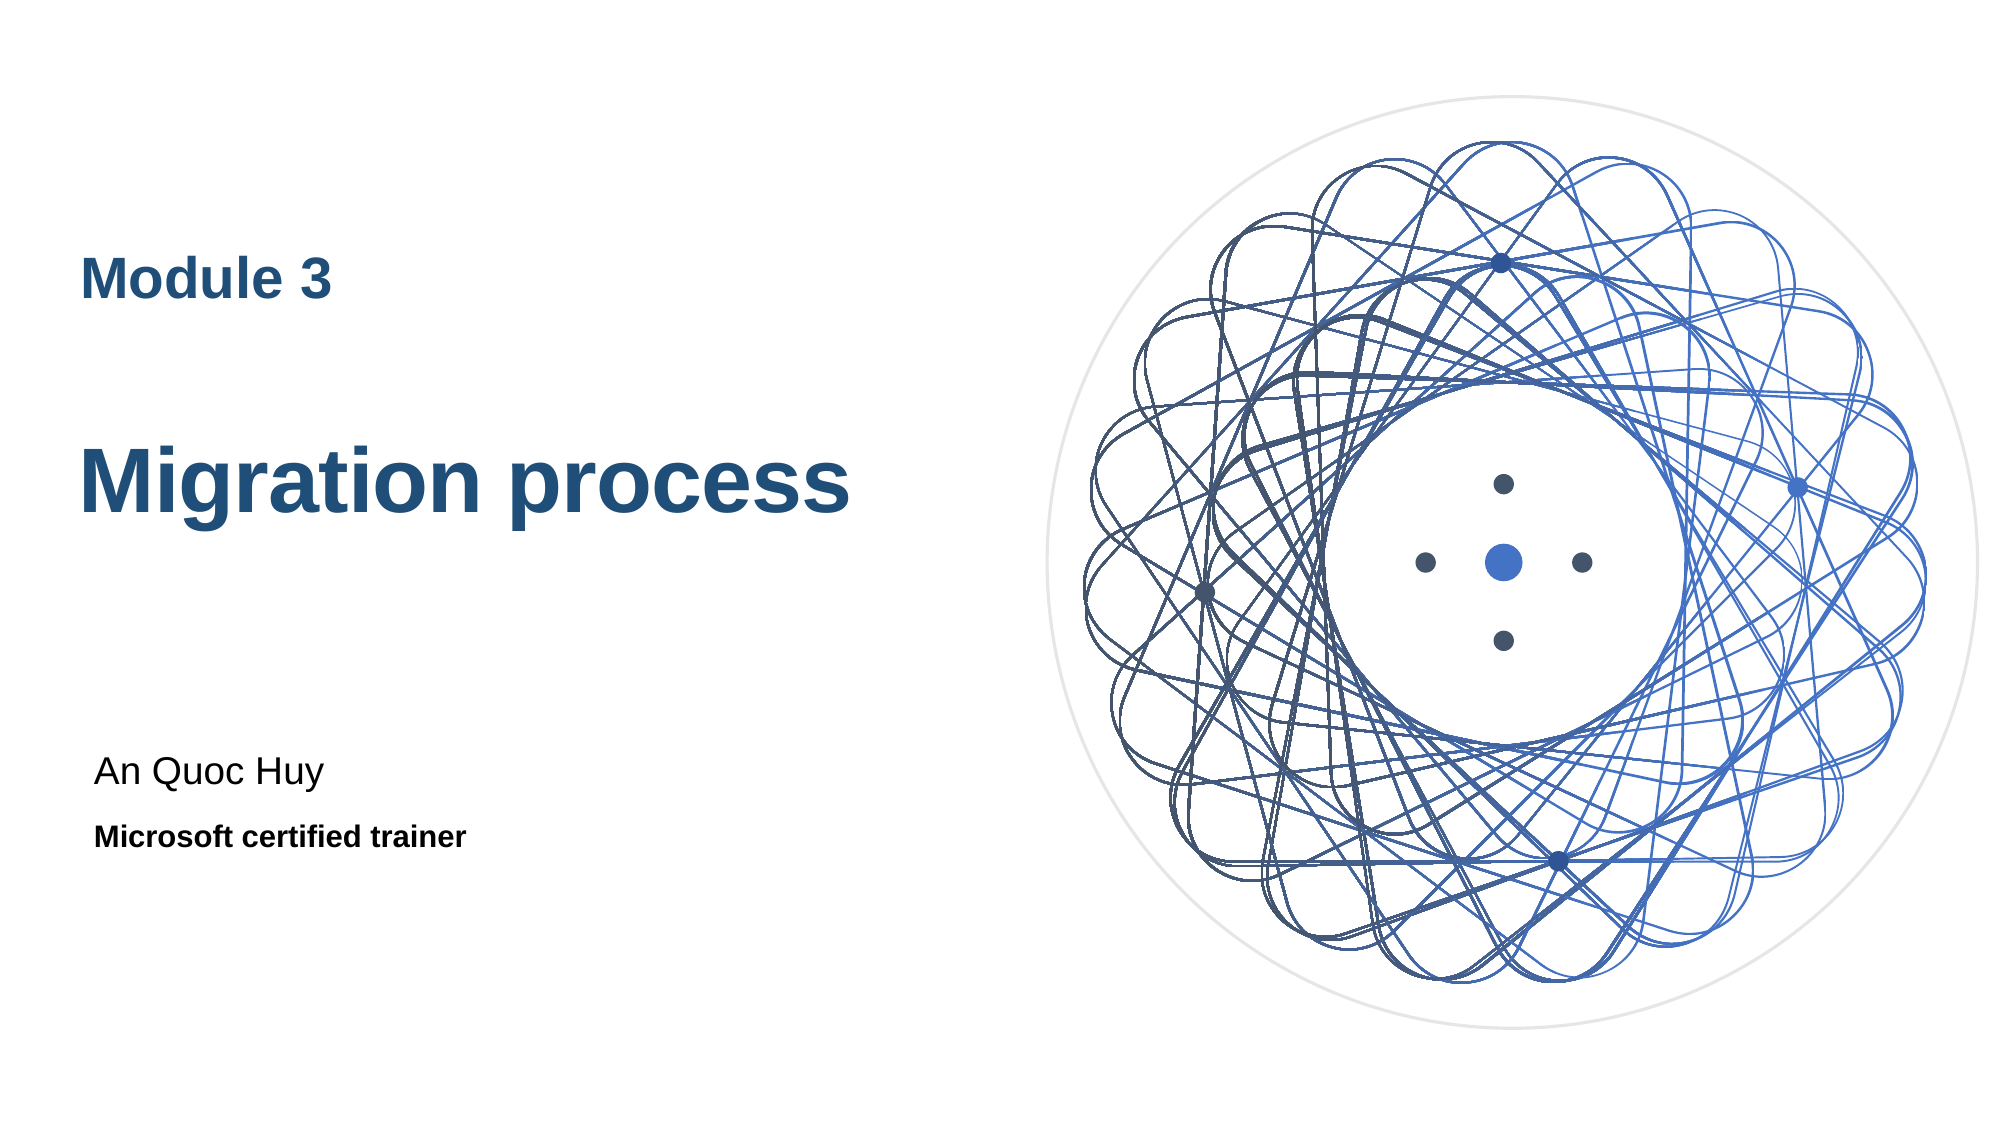

Module 3
# Migration process
An Quoc Huy
Microsoft certified trainer